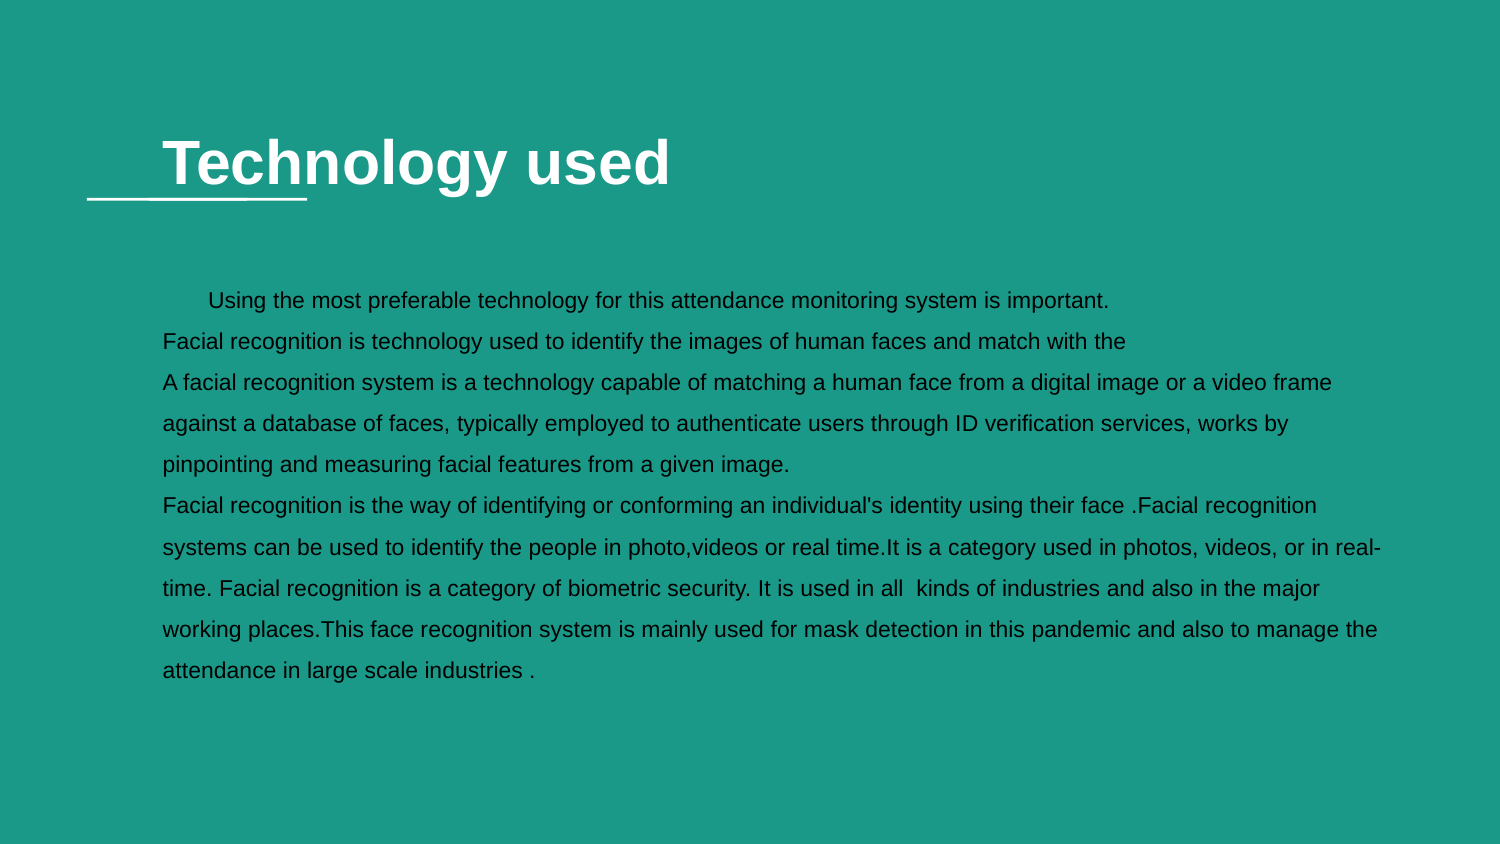

# Technology used

       Using the most preferable technology for this attendance monitoring system is important.
Facial recognition is technology used to identify the images of human faces and match with the
A facial recognition system is a technology capable of matching a human face from a digital image or a video frame against a database of faces, typically employed to authenticate users through ID verification services, works by pinpointing and measuring facial features from a given image.
Facial recognition is the way of identifying or conforming an individual's identity using their face .Facial recognition systems can be used to identify the people in photo,videos or real time.It is a category used in photos, videos, or in real-time. Facial recognition is a category of biometric security. It is used in all  kinds of industries and also in the major working places.This face recognition system is mainly used for mask detection in this pandemic and also to manage the attendance in large scale industries .